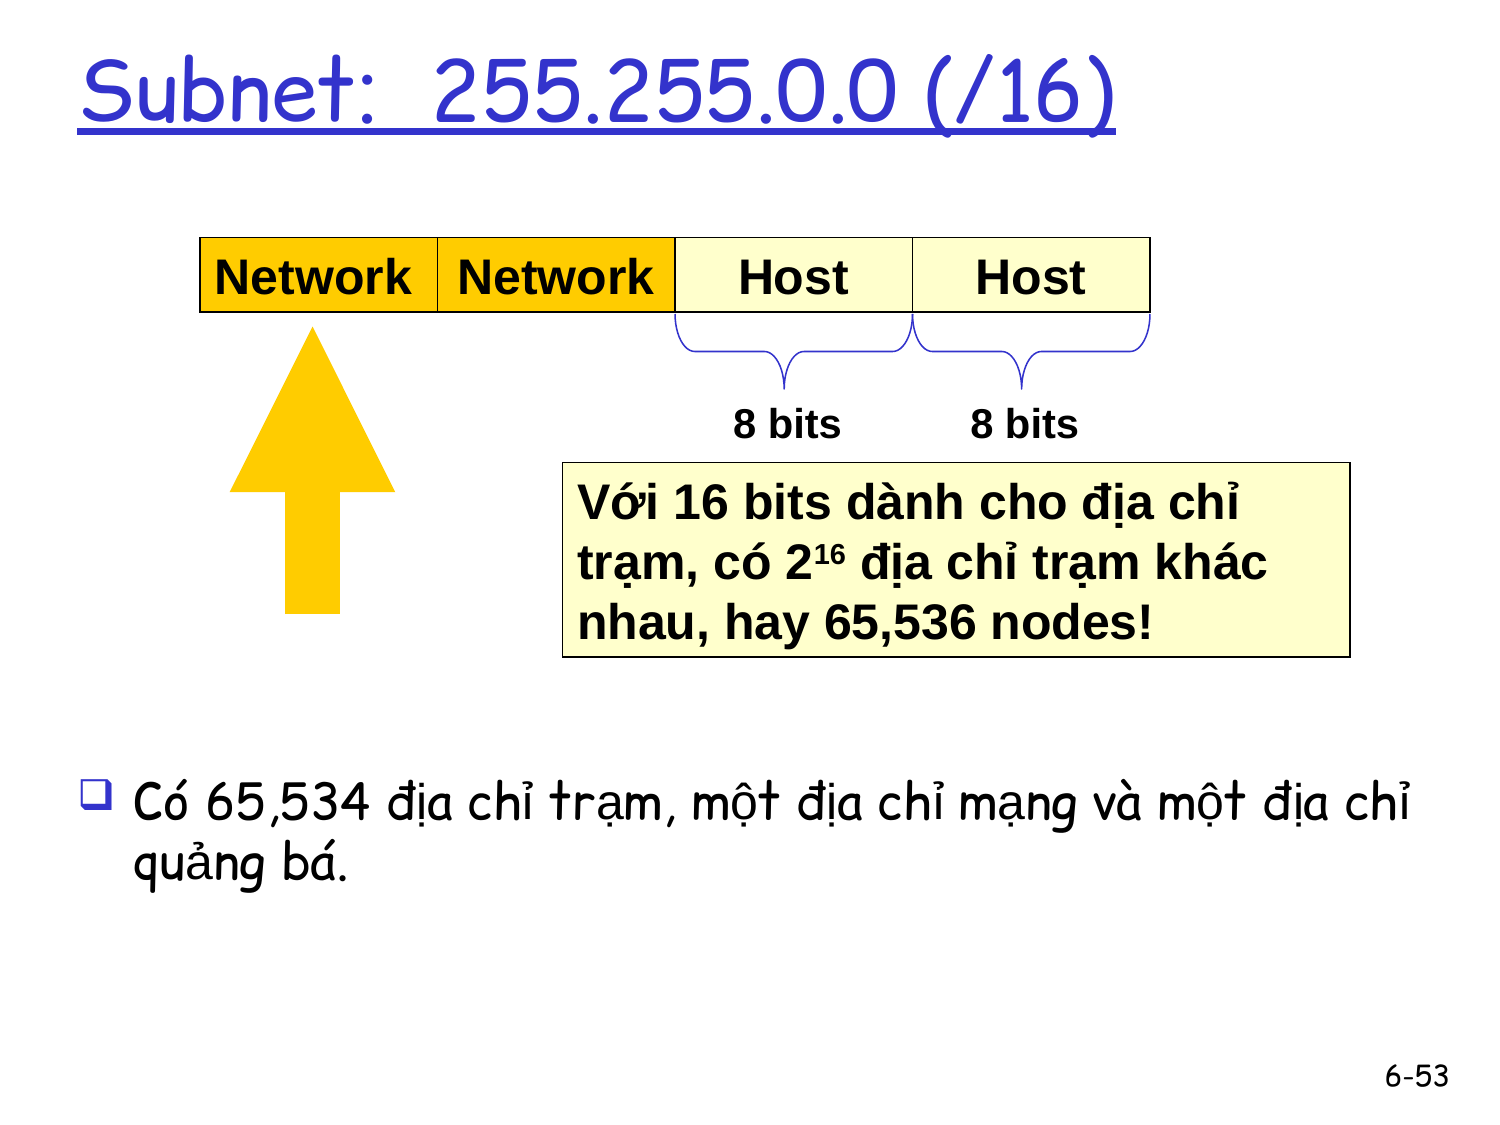

# Subnet:  255.255.0.0 (/16)
Network
Network
Host
Host

8 bits

8 bits

Với 16 bits dành cho địa chỉ trạm, có 216 địa chỉ trạm khác nhau, hay 65,536 nodes!
Có 65,534 địa chỉ trạm, một địa chỉ mạng và một địa chỉ quảng bá.
6-53